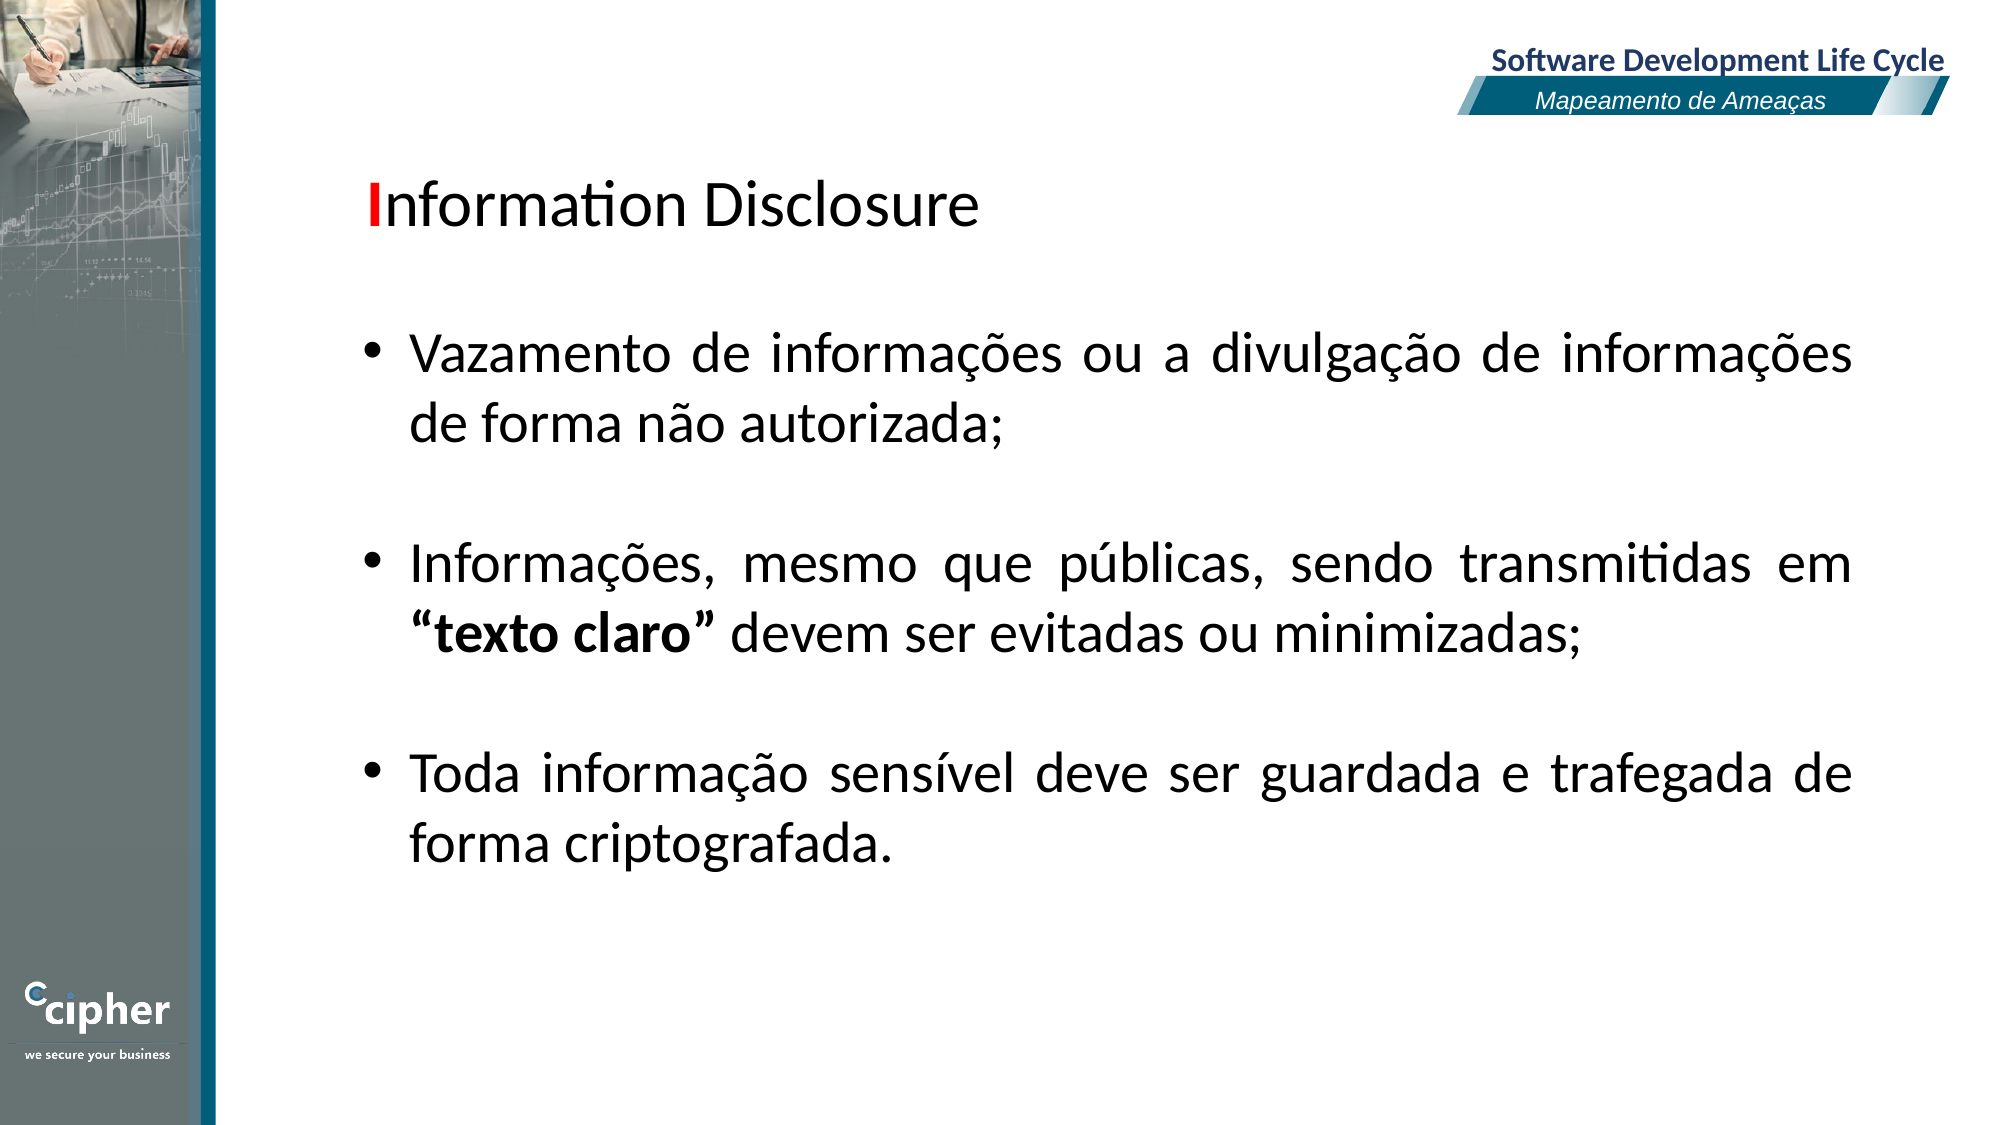

Software Development Life Cycle
Mapeamento de Ameaças

Information Disclosure
Vazamento de informações ou a divulgação de informações de forma não autorizada;

Informações, mesmo que públicas, sendo transmitidas em “texto claro” devem ser evitadas ou minimizadas;

Toda informação sensível deve ser guardada e trafegada de forma criptografada.